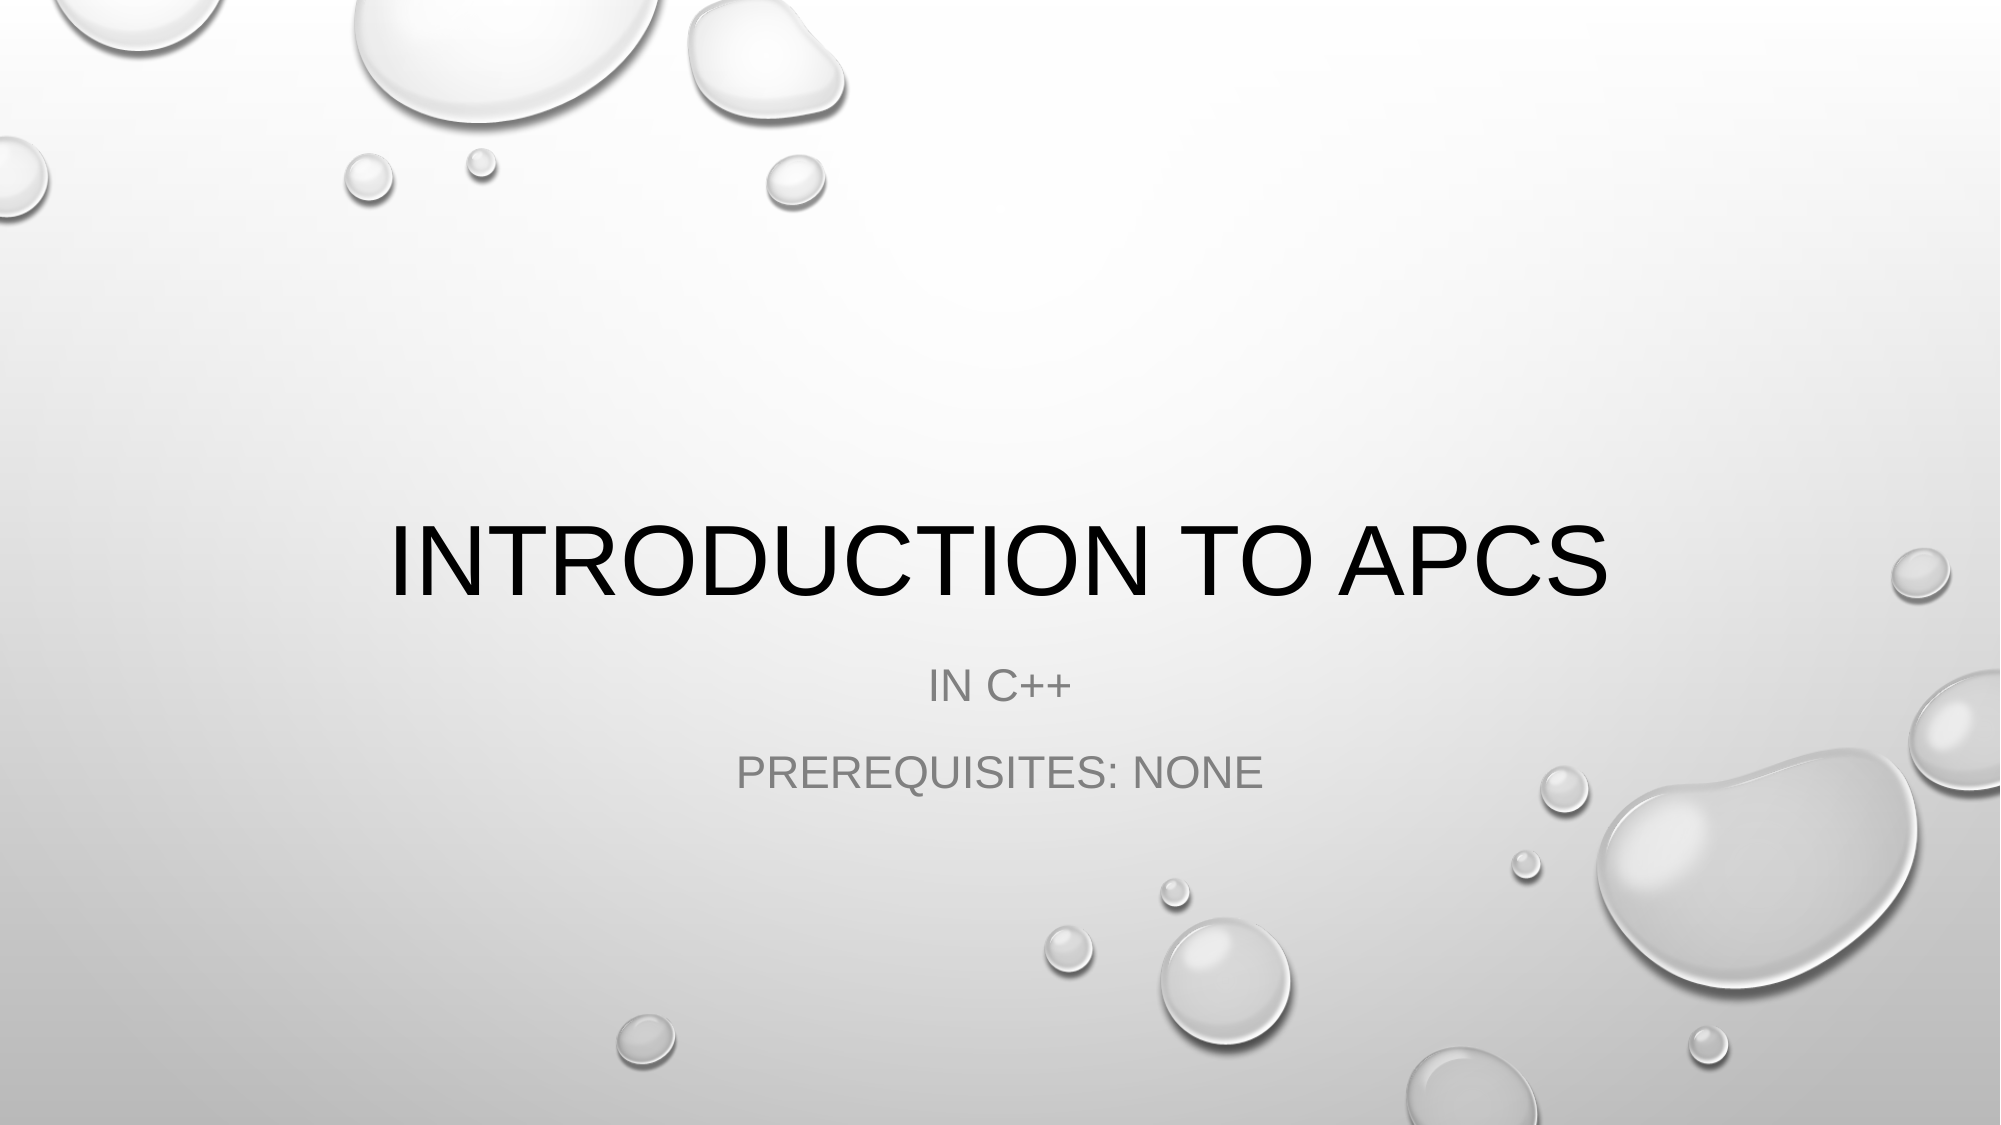

# Introduction to apcs
in c++
prerequisites: none